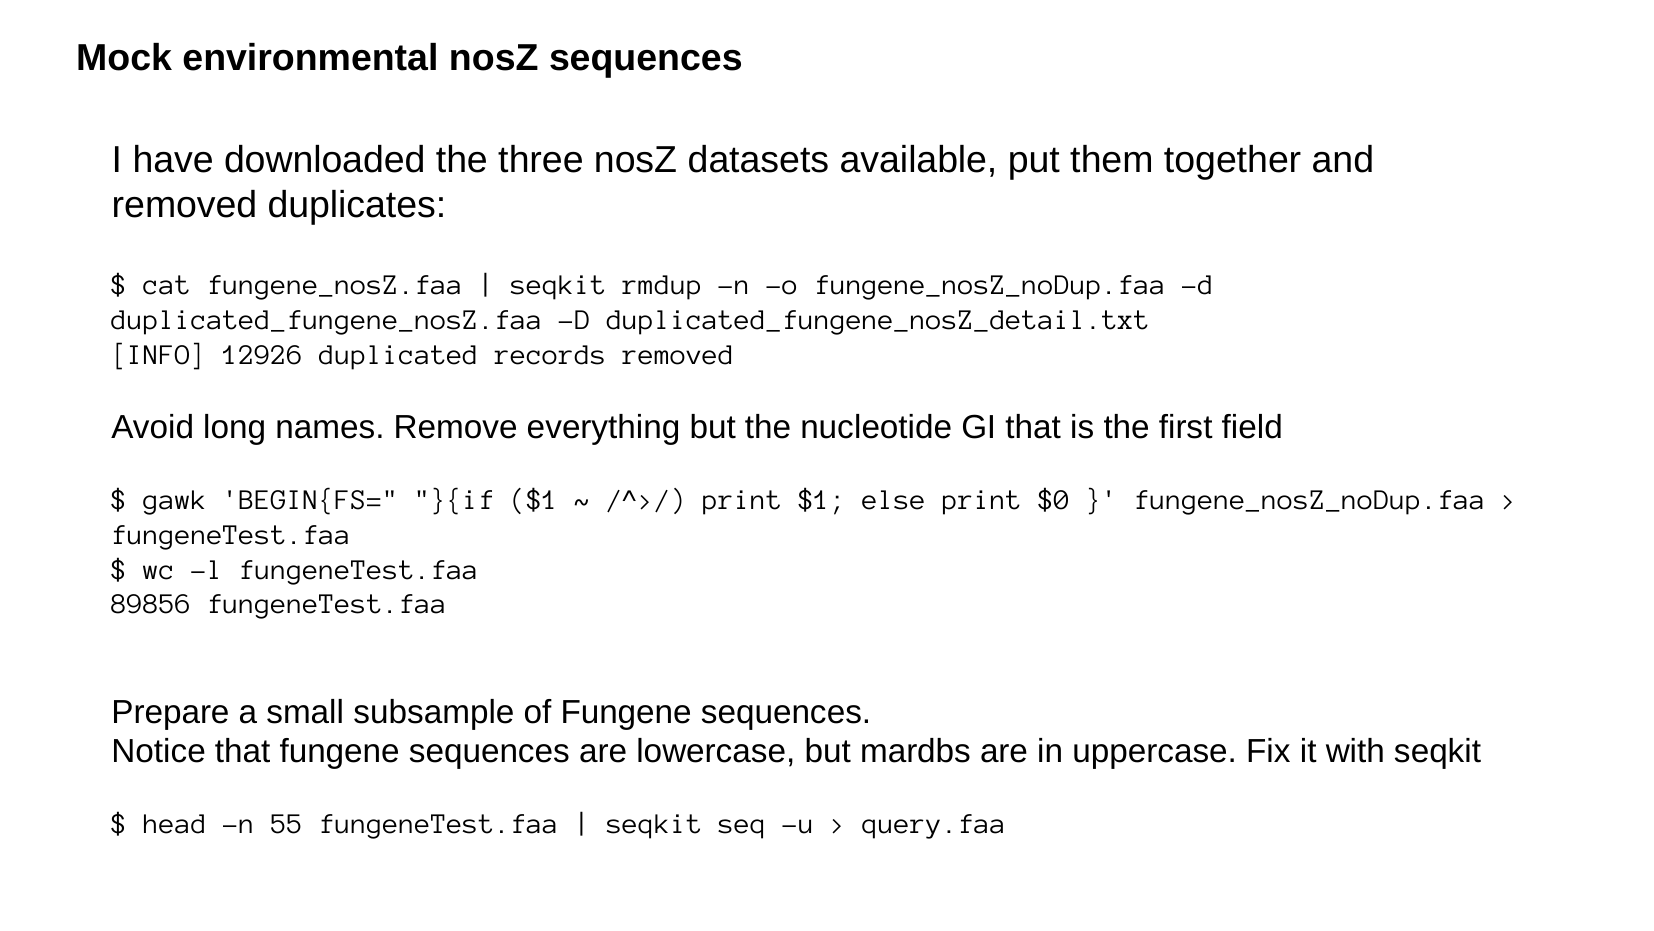

Mock environmental nosZ sequences
I have downloaded the three nosZ datasets available, put them together and removed duplicates:
$ cat fungene_nosZ.faa | seqkit rmdup -n -o fungene_nosZ_noDup.faa -d duplicated_fungene_nosZ.faa -D duplicated_fungene_nosZ_detail.txt
[INFO] 12926 duplicated records removed

Avoid long names. Remove everything but the nucleotide GI that is the first field

$ gawk 'BEGIN{FS=" "}{if ($1 ~ /^>/) print $1; else print $0 }' fungene_nosZ_noDup.faa > fungeneTest.faa
$ wc -l fungeneTest.faa
89856 fungeneTest.faa

Prepare a small subsample of Fungene sequences.
Notice that fungene sequences are lowercase, but mardbs are in uppercase. Fix it with seqkit

$ head -n 55 fungeneTest.faa | seqkit seq -u > query.faa